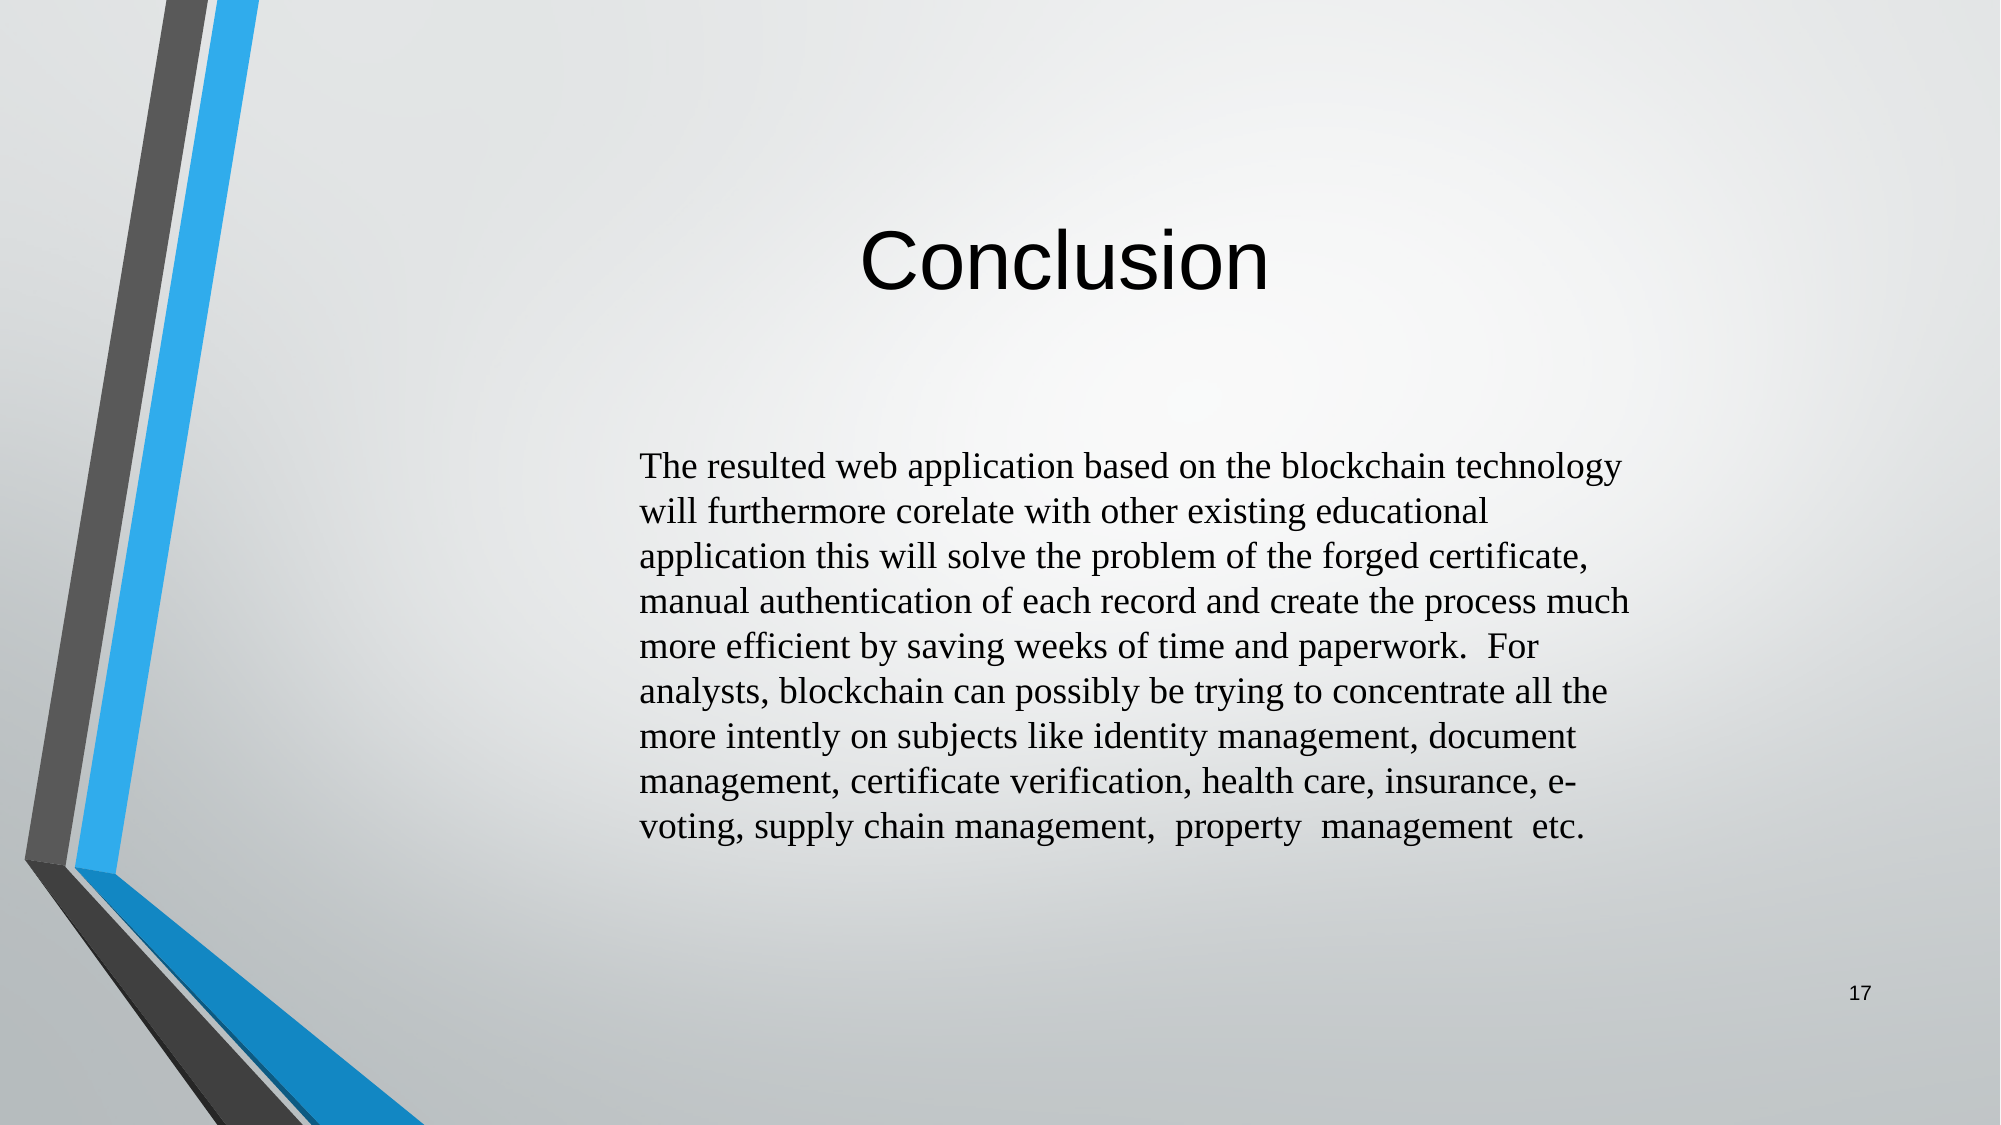

# Conclusion
The resulted web application based on the blockchain technology will furthermore corelate with other existing educational application this will solve the problem of the forged certificate, manual authentication of each record and create the process much more efficient by saving weeks of time and paperwork.  For analysts, blockchain can possibly be trying to concentrate all the more intently on subjects like identity management, document management, certificate verification, health care, insurance, e-voting, supply chain management,  property  management  etc.
17